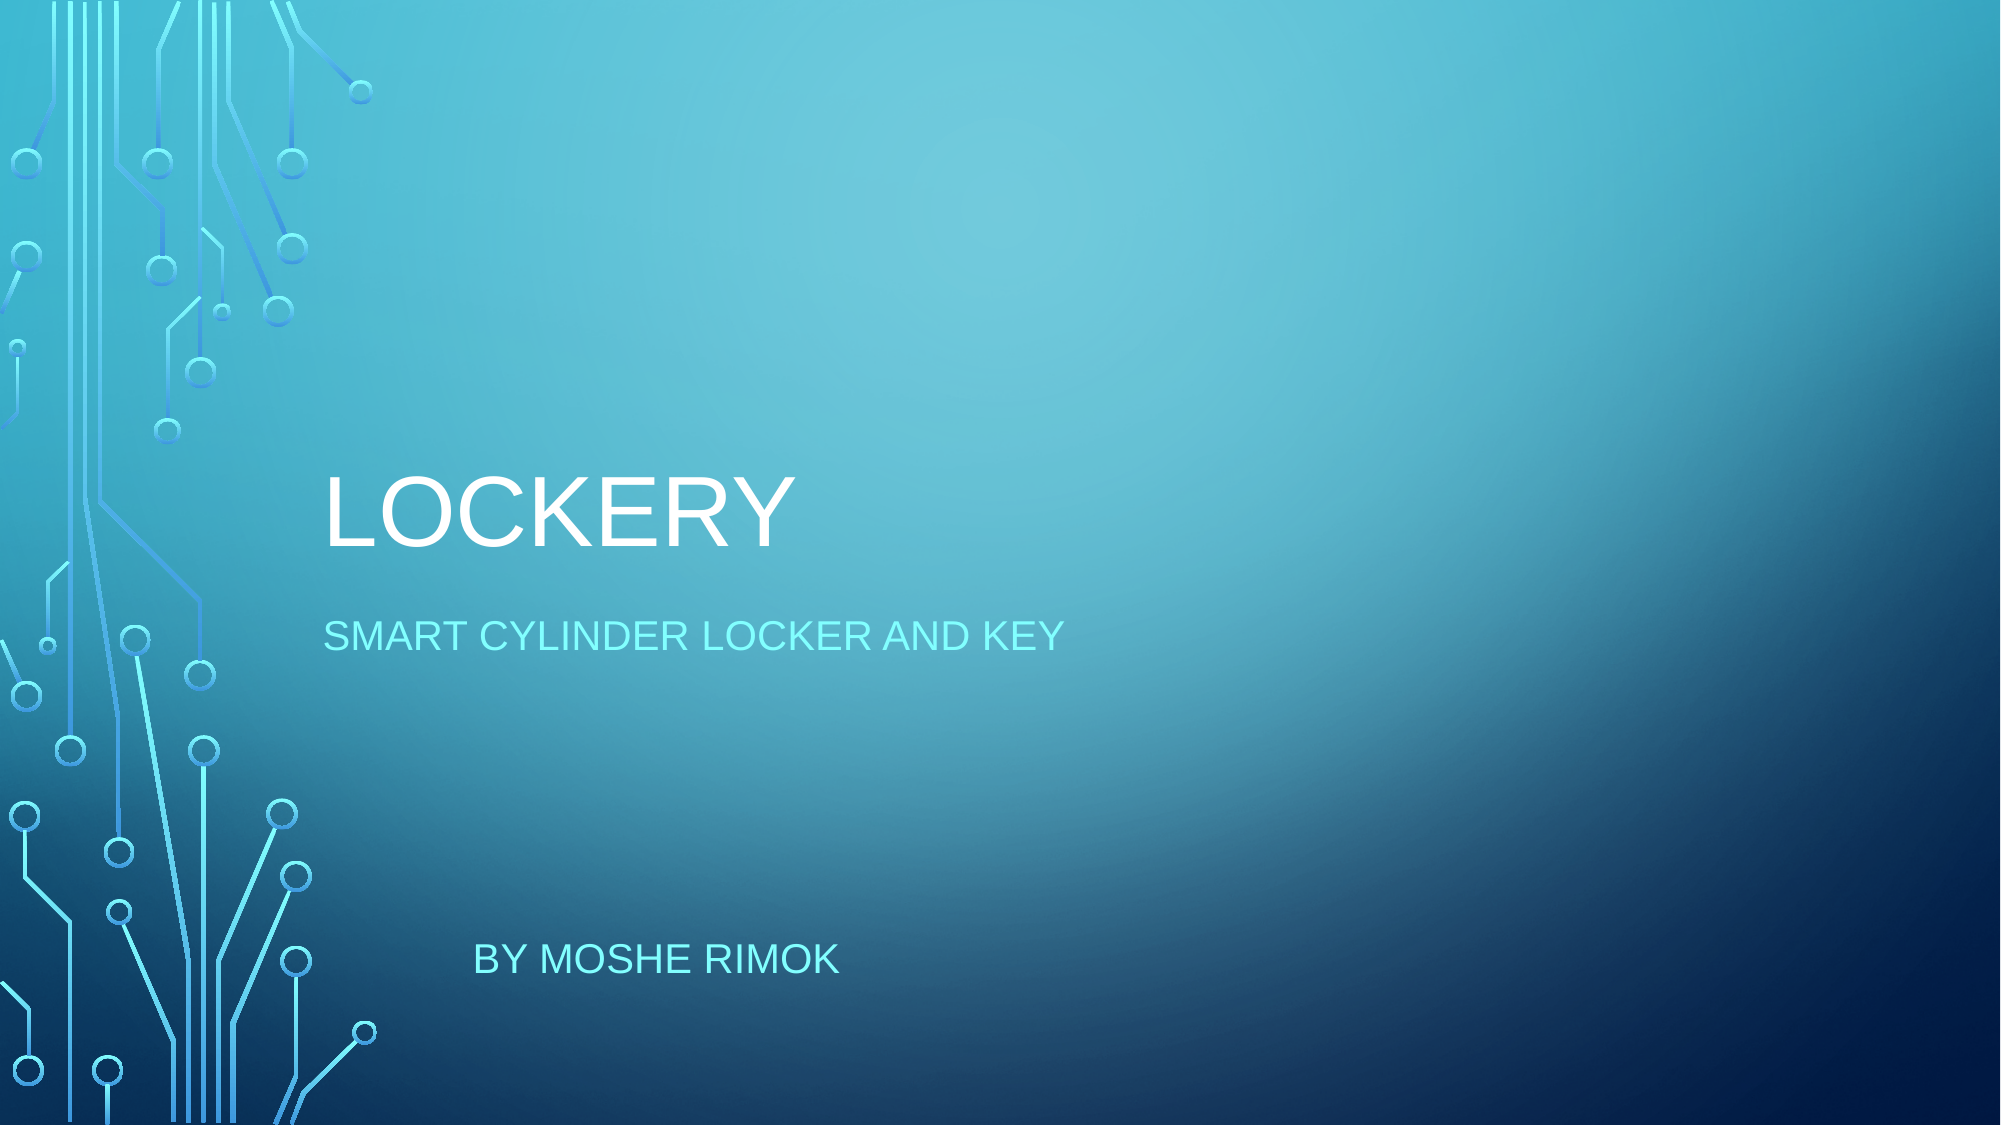

# Lockery
Smart Cylinder locker and key

	By moshe rimok